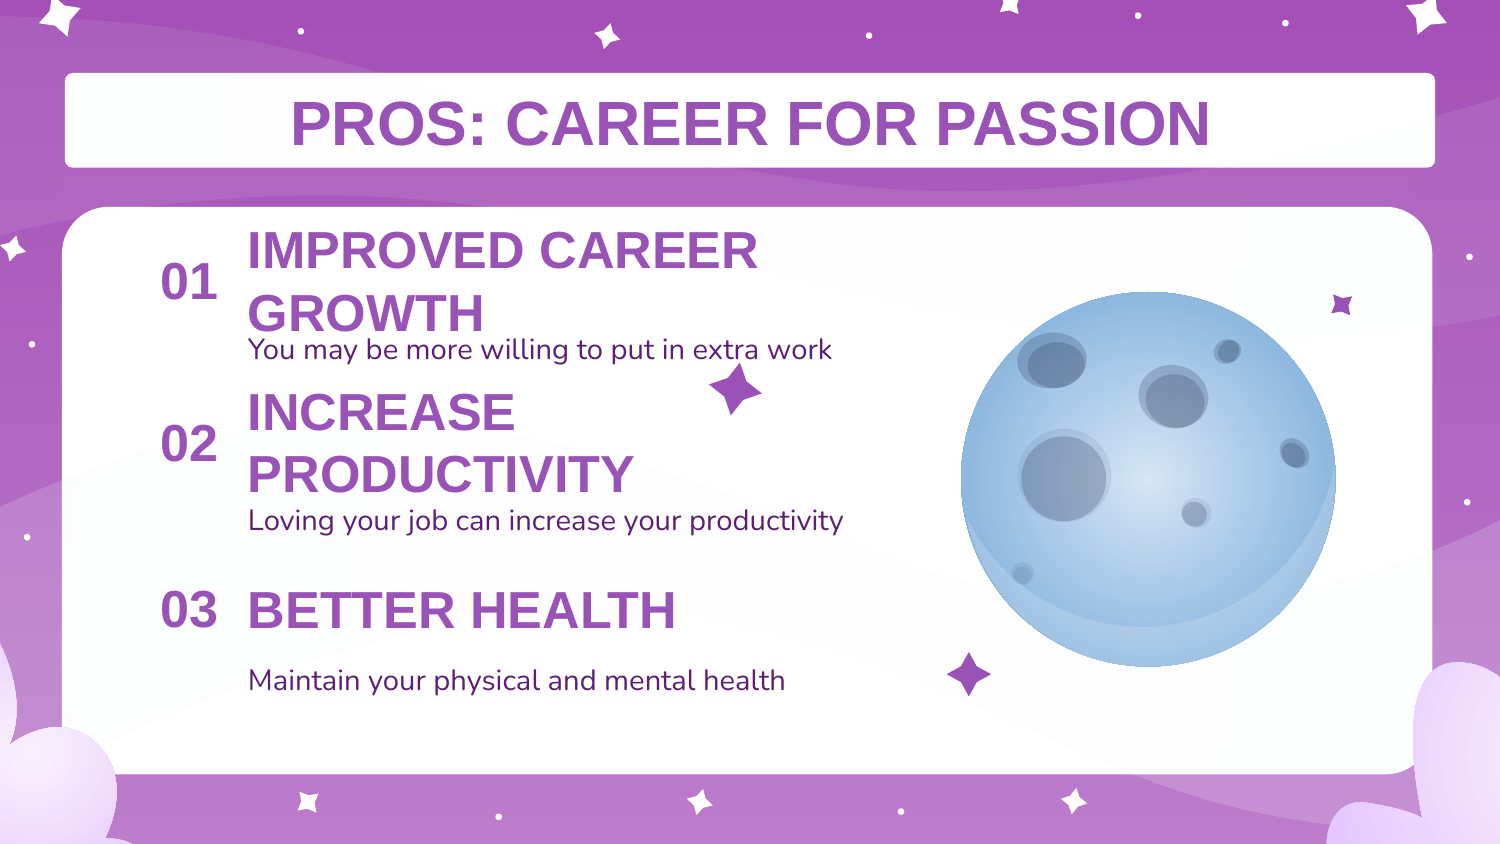

PROS: CAREER FOR PASSION
# IMPROVED CAREER GROWTH
01

You may be more willing to put in extra work

02
INCREASE PRODUCTIVITY
Loving your job can increase your productivity
03
BETTER HEALTH

Maintain your physical and mental health